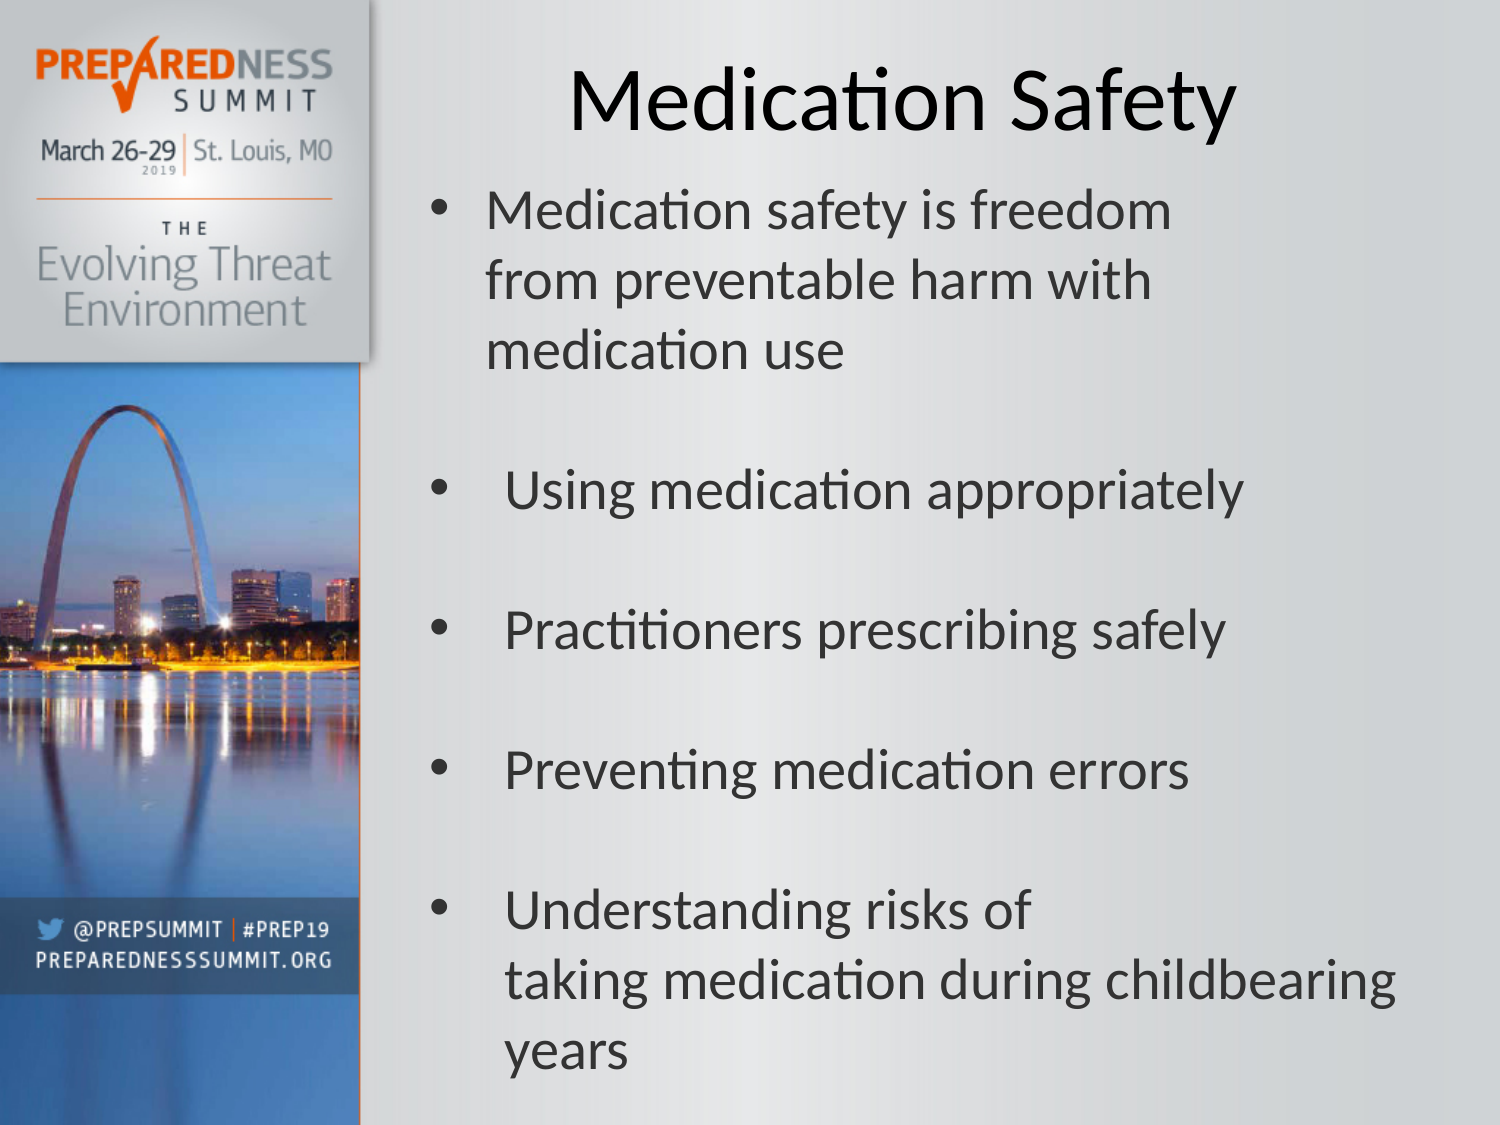

# Medication Safety
Medication safety is freedom from preventable harm with medication use

Using medication appropriately

Practitioners prescribing safely

Preventing medication errors

Understanding risks of taking medication during childbearing years